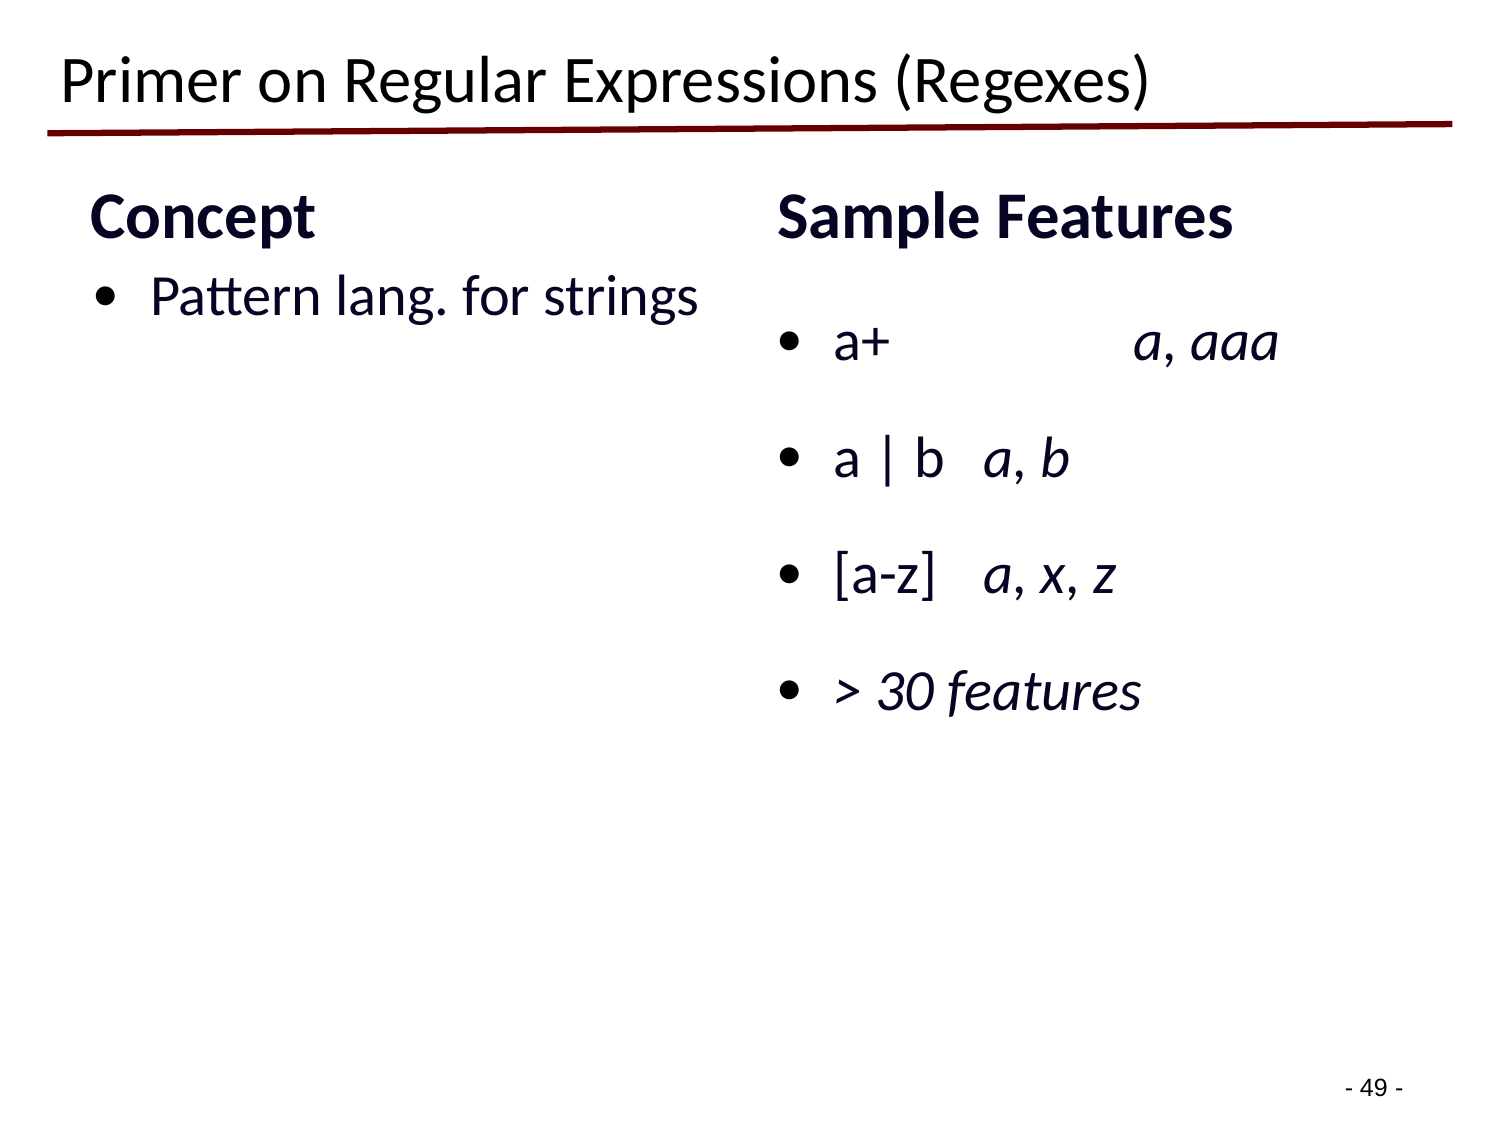

# Primer on Regular Expressions (Regexes)
Concept
Sample Features
Pattern lang. for strings
a+		a, aaa
a | b	a, b
[a-z]	a, x, z
> 30 features